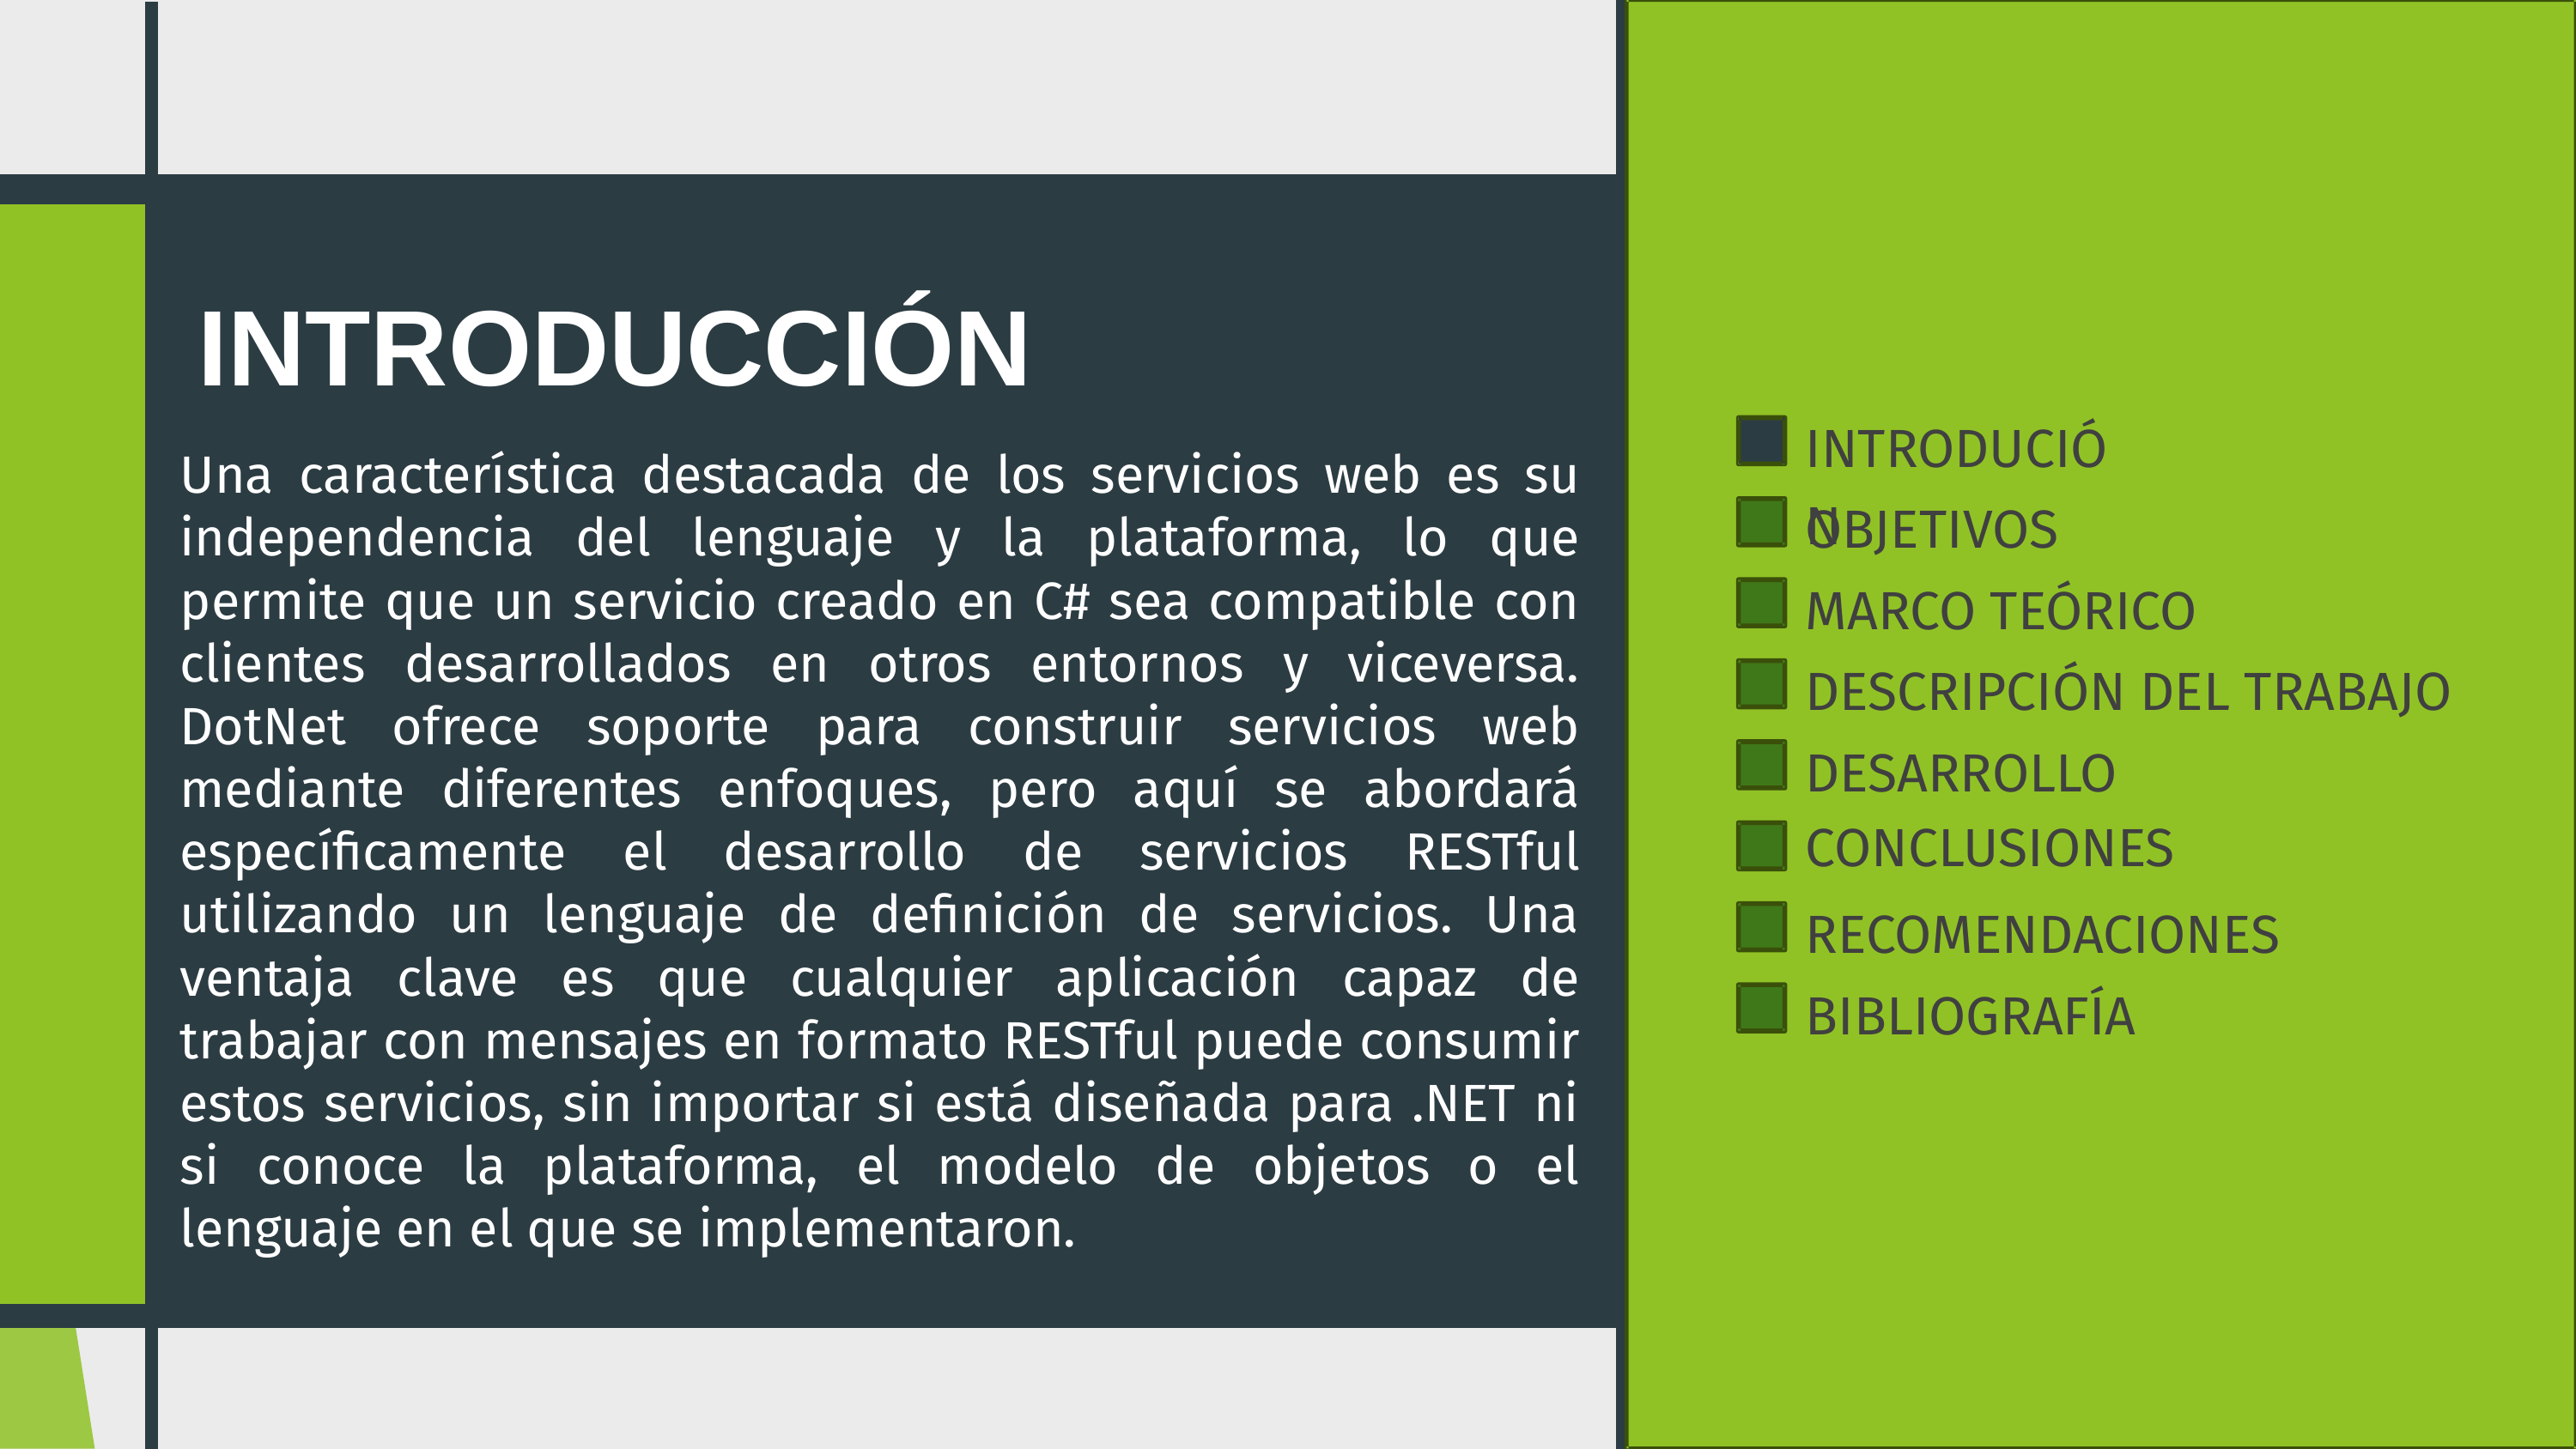

INTRODUCCIÓN
INTRODUCIÓN

OBJETIVOS

MARCO TEÓRICO

DESCRIPCIÓN DEL TRABAJO

DESARROLLO

CONCLUSIONES

RECOMENDACIONES

BIBLIOGRAFÍA

Una característica destacada de los servicios web es su independencia del lenguaje y la plataforma, lo que permite que un servicio creado en C# sea compatible con clientes desarrollados en otros entornos y viceversa. DotNet ofrece soporte para construir servicios web mediante diferentes enfoques, pero aquí se abordará específicamente el desarrollo de servicios RESTful utilizando un lenguaje de definición de servicios. Una ventaja clave es que cualquier aplicación capaz de trabajar con mensajes en formato RESTful puede consumir estos servicios, sin importar si está diseñada para .NET ni si conoce la plataforma, el modelo de objetos o el lenguaje en el que se implementaron.